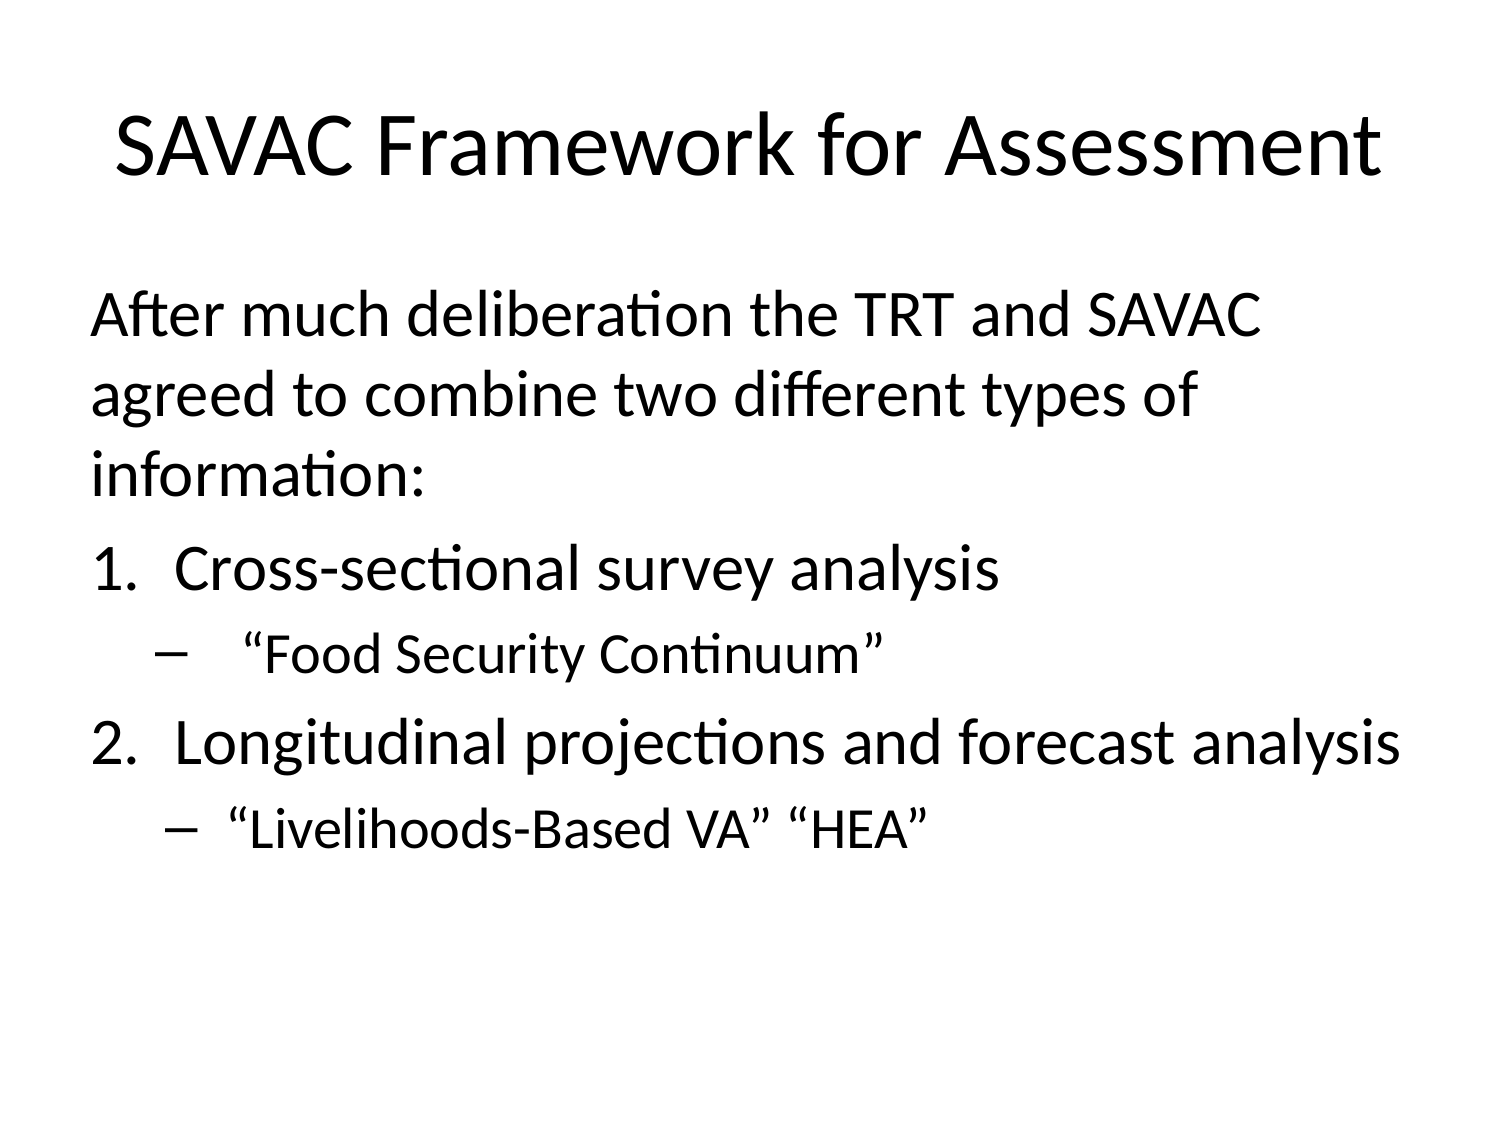

# SAVAC Framework for Assessment
After much deliberation the TRT and SAVAC agreed to combine two different types of information:
Cross-sectional survey analysis
“Food Security Continuum”
Longitudinal projections and forecast analysis
 “Livelihoods-Based VA” “HEA”